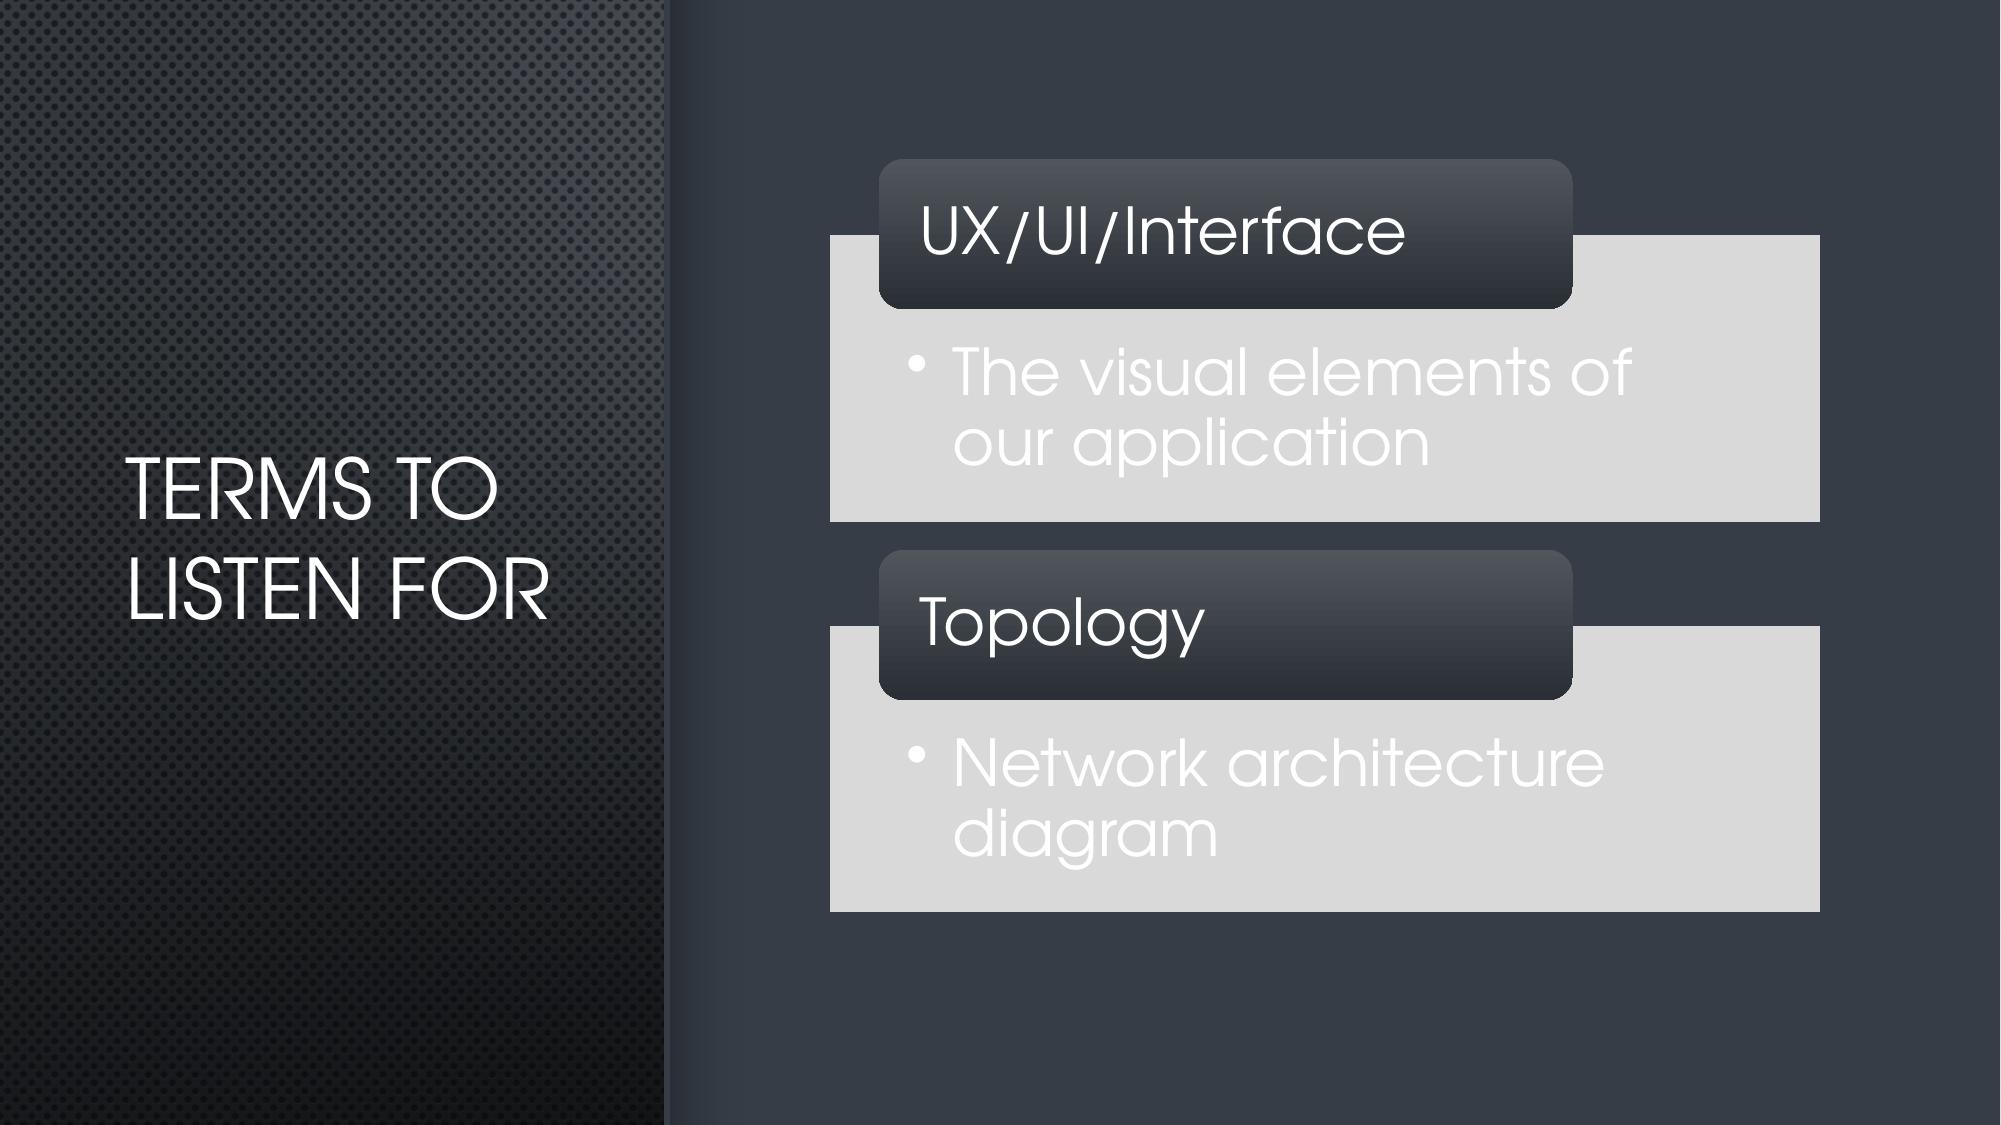

The visual elements of our application
UX/UI/Interface
Network architecture diagram
Topology
# Terms to listen for